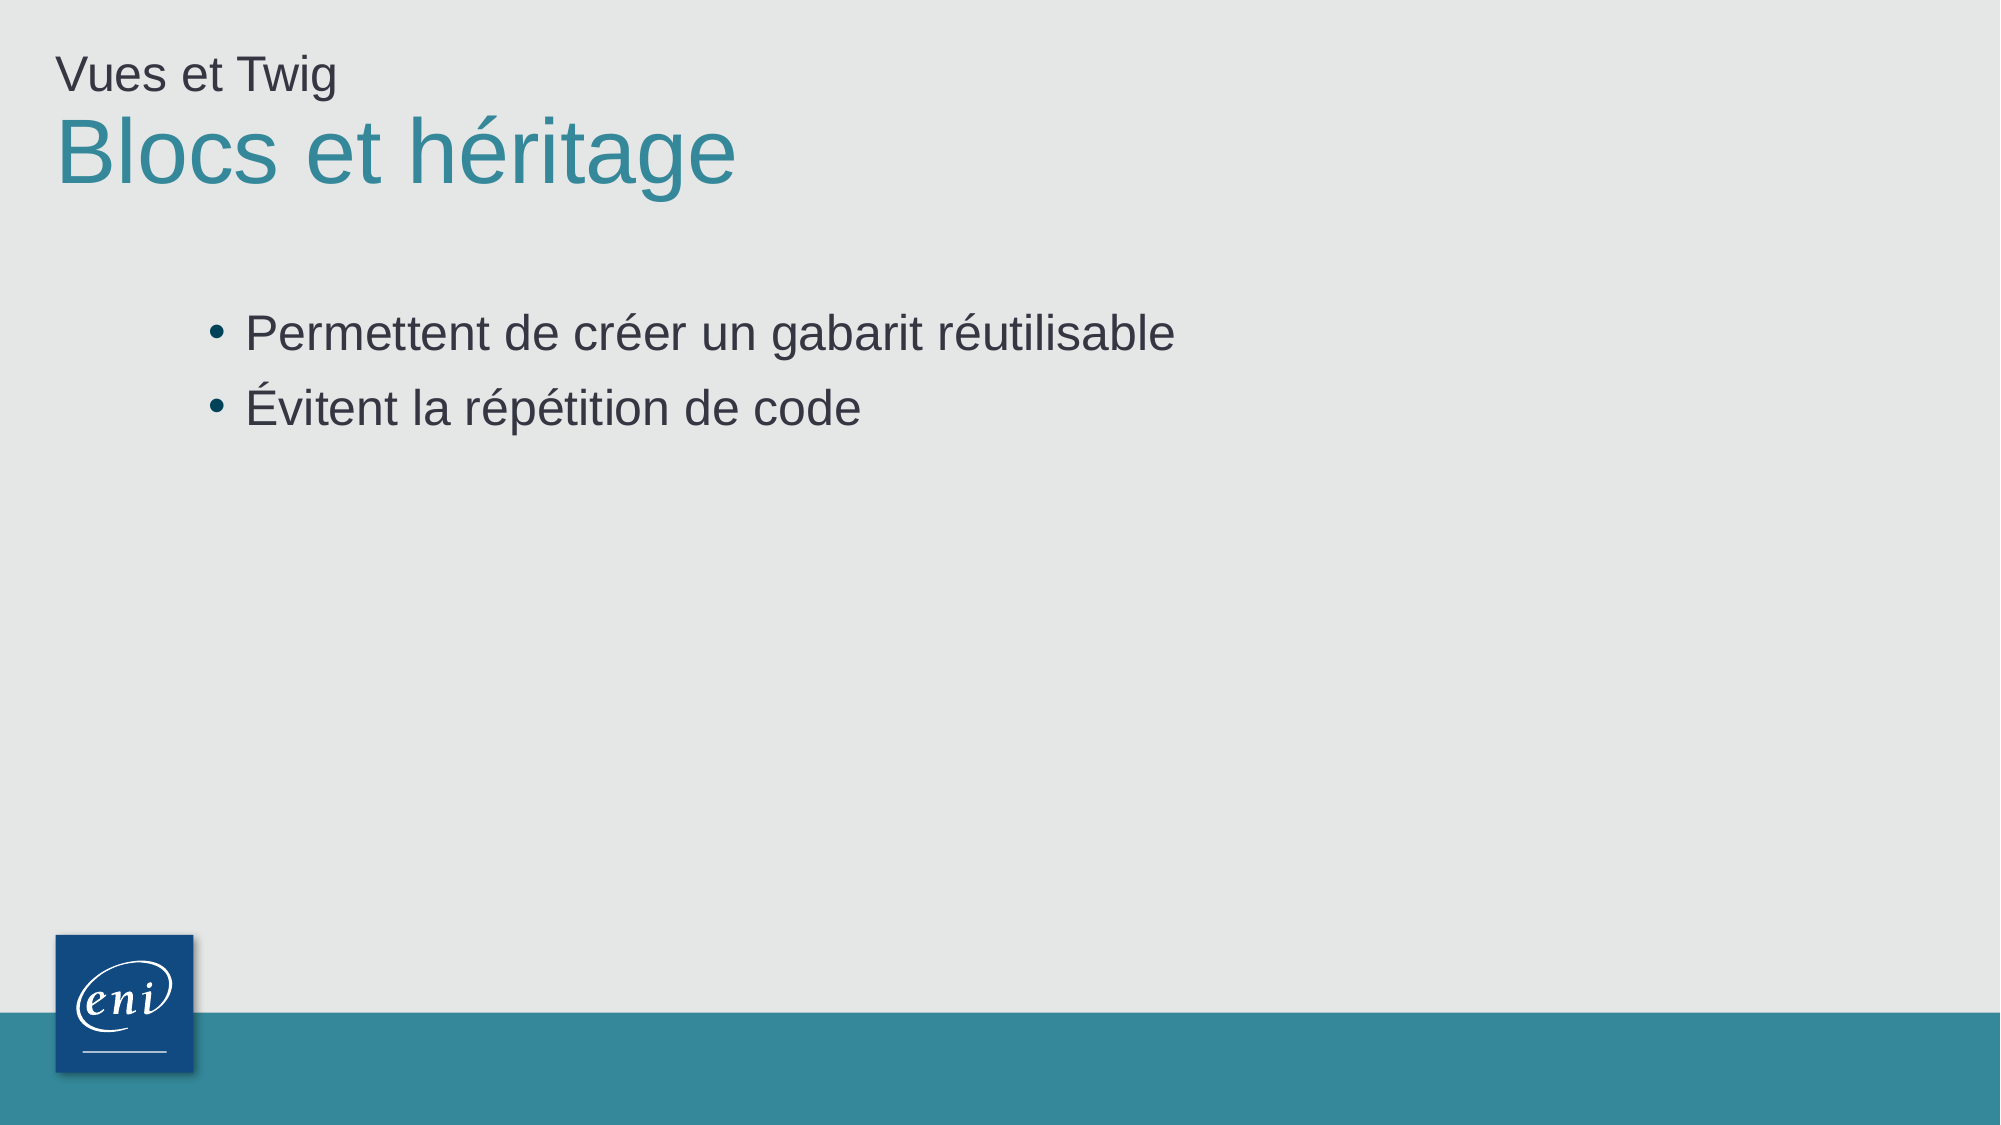

Vues et Twig
# Blocs et héritage
Permettent de créer un gabarit réutilisable
Évitent la répétition de code